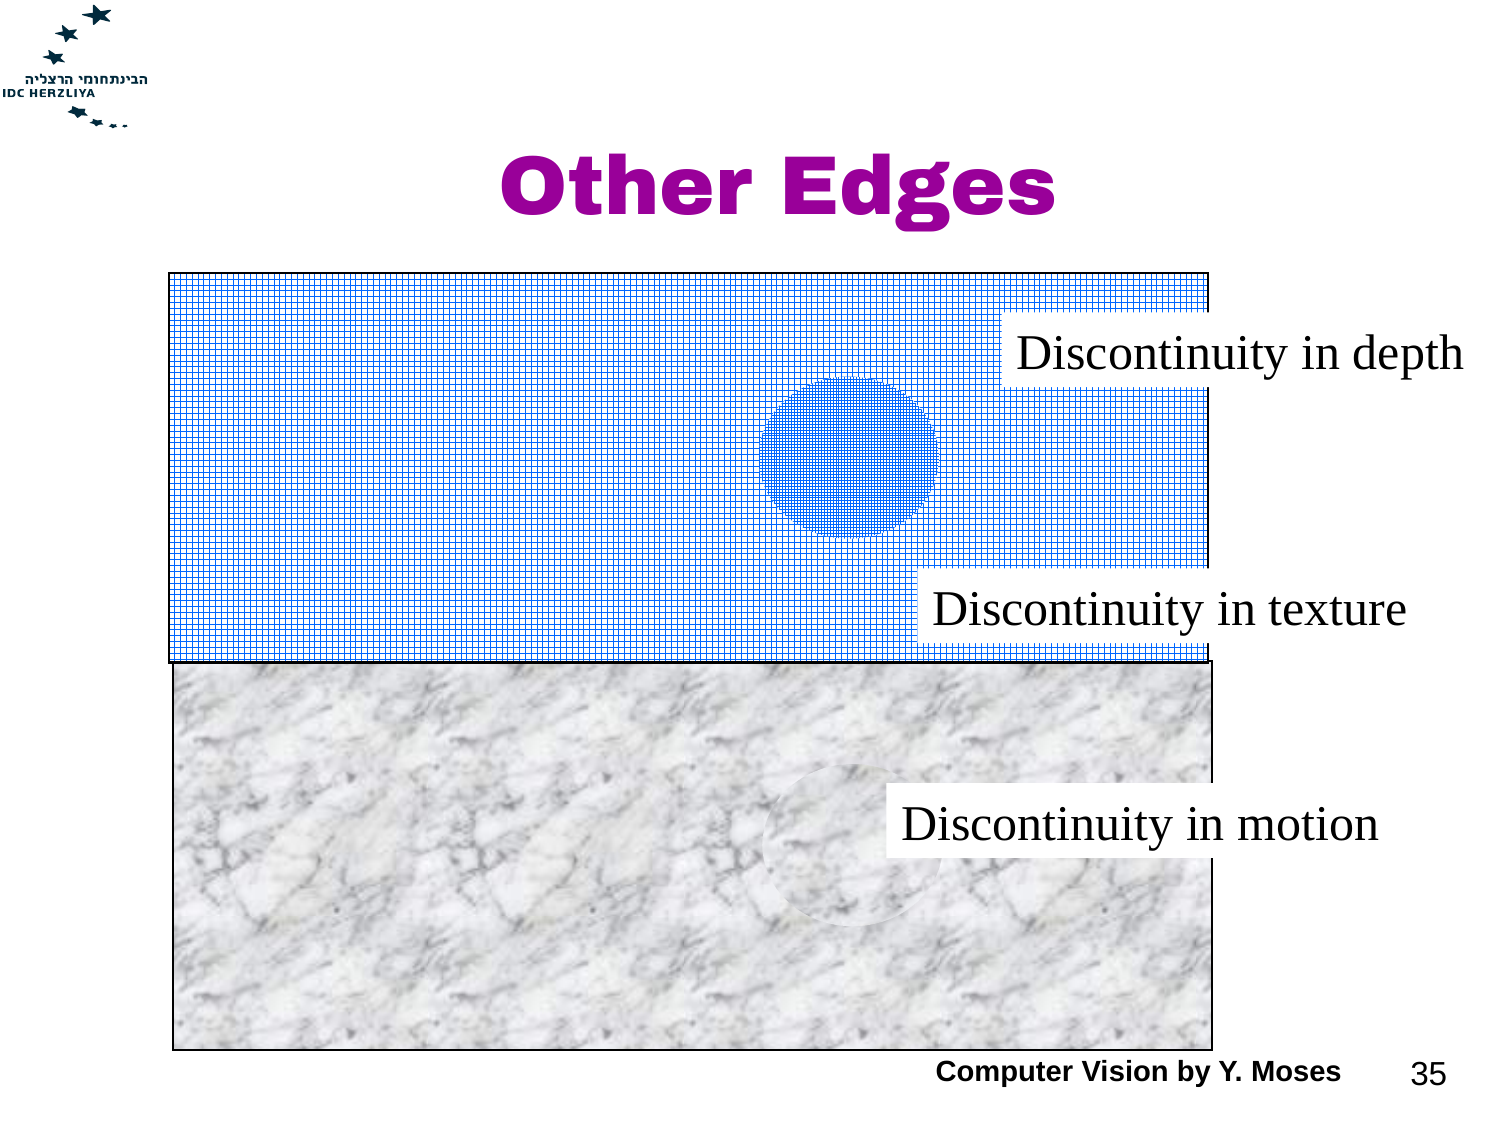

# Other Edges

Discontinuity in depth

Discontinuity in texture

Discontinuity in motion
Computer Vision by Y. Moses
35